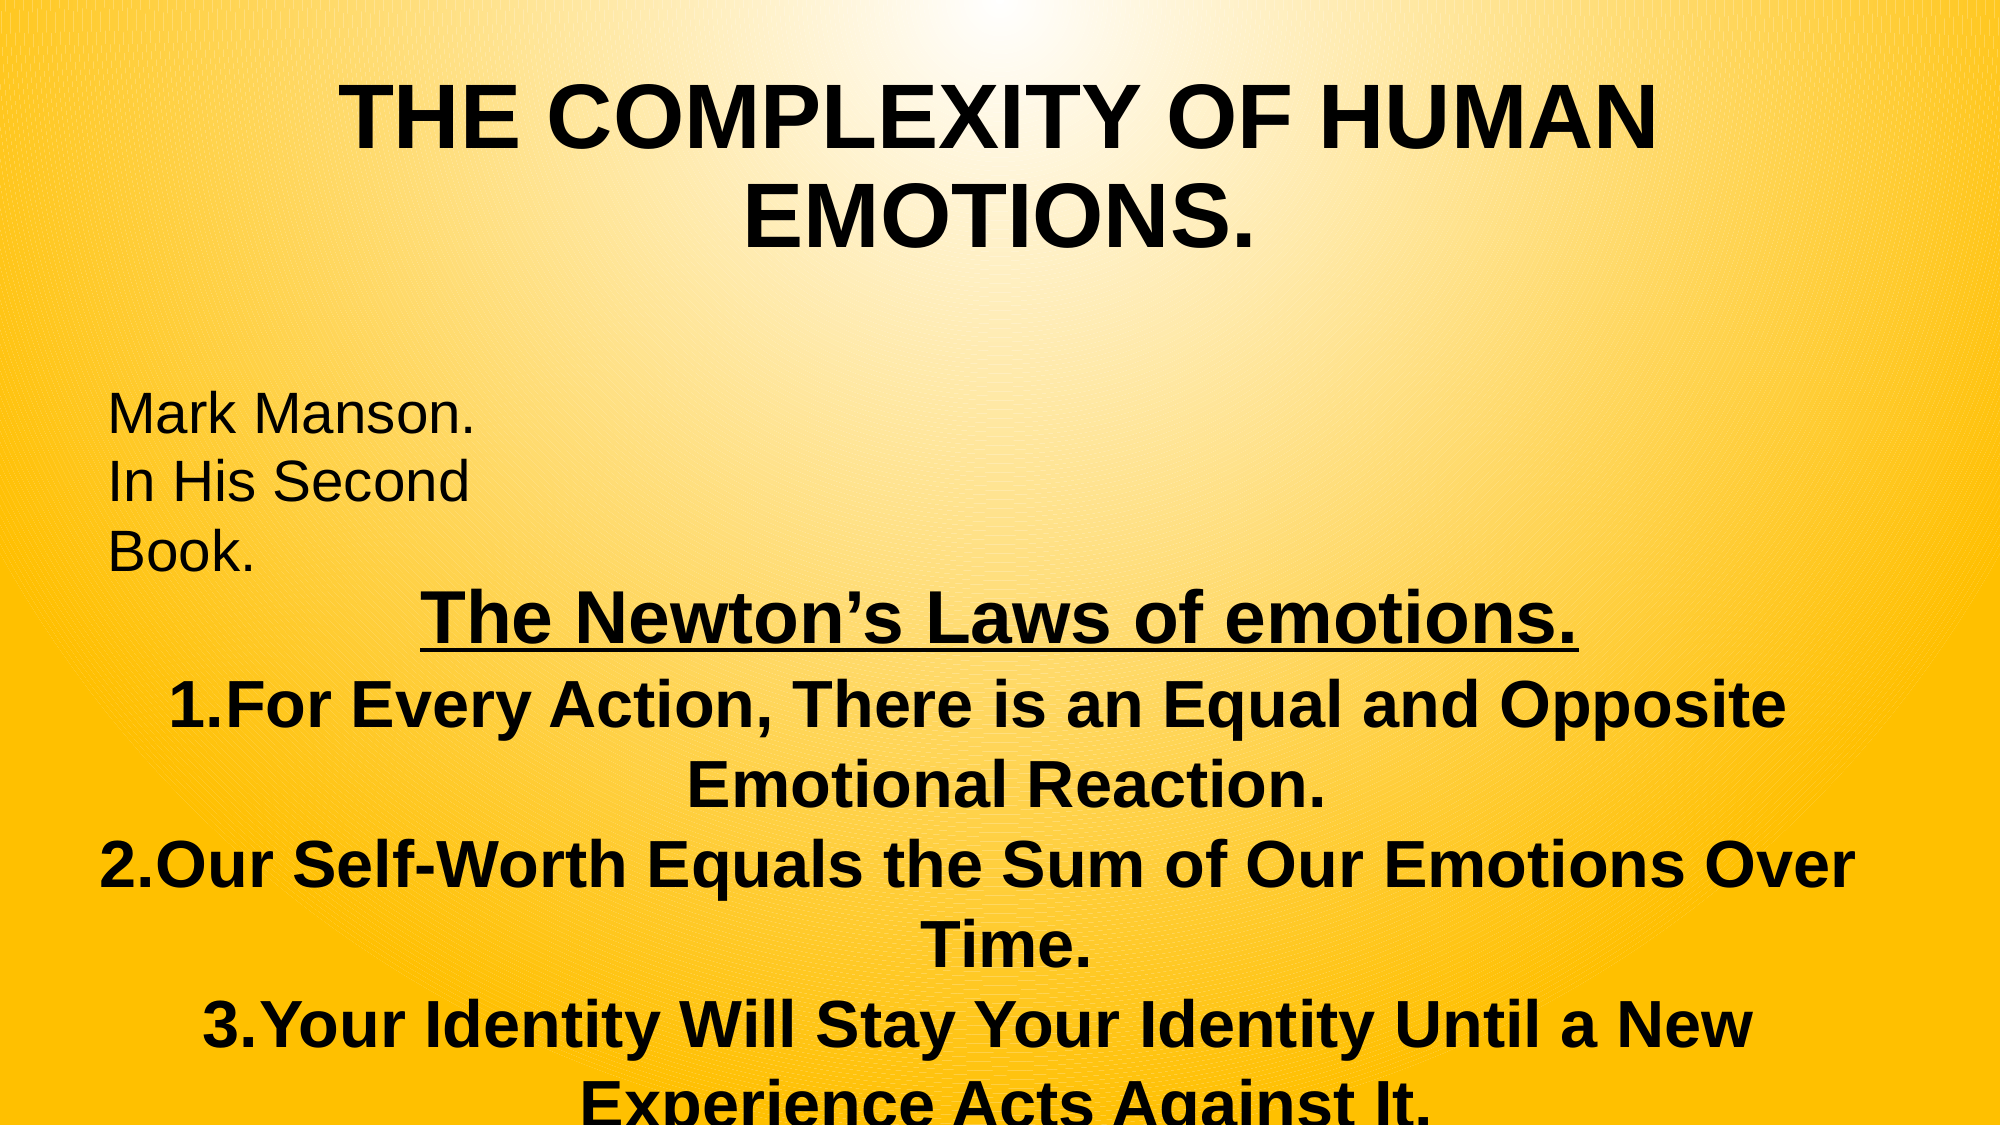

# THE COMPLEXITY OF HUMAN EMOTIONS.
Mark Manson.
In His Second Book.
The Newton’s Laws of emotions.
For Every Action, There is an Equal and Opposite Emotional Reaction.
Our Self-Worth Equals the Sum of Our Emotions Over Time.
Your Identity Will Stay Your Identity Until a New Experience Acts Against It.